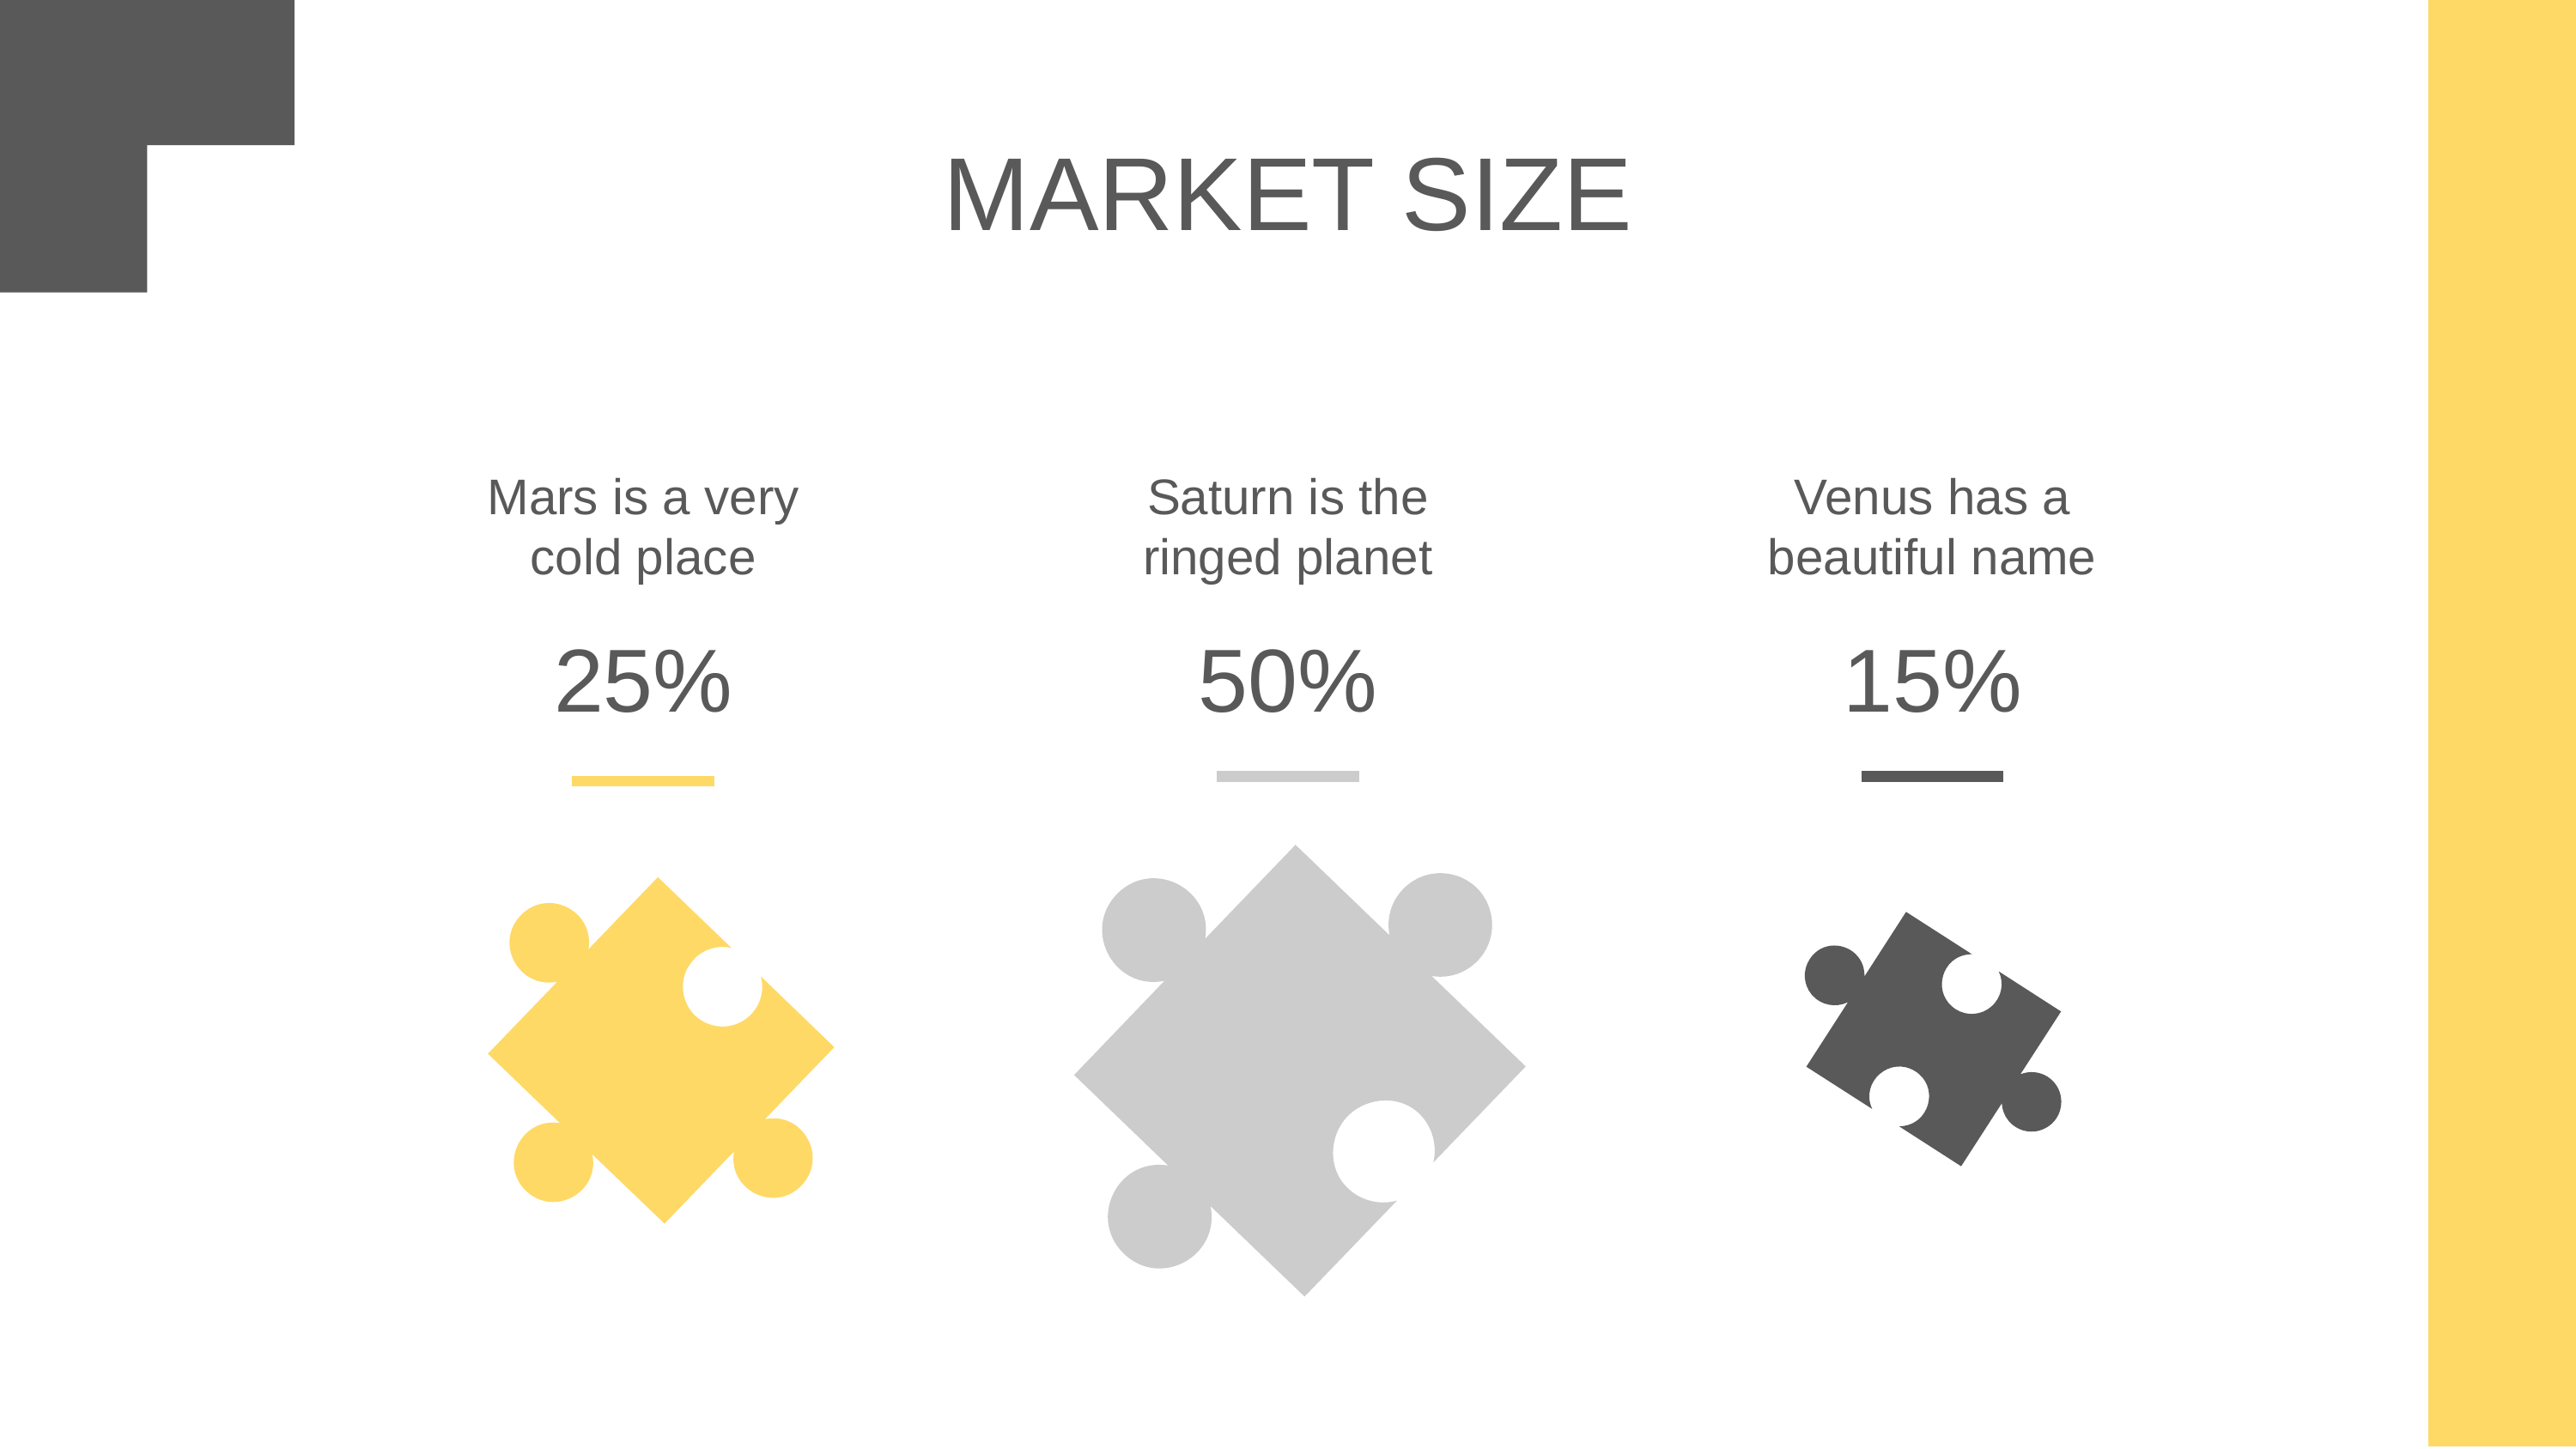

# MARKET SIZE
Mars is a very cold place
Saturn is the ringed planet
Venus has a beautiful name
25%
50%
15%